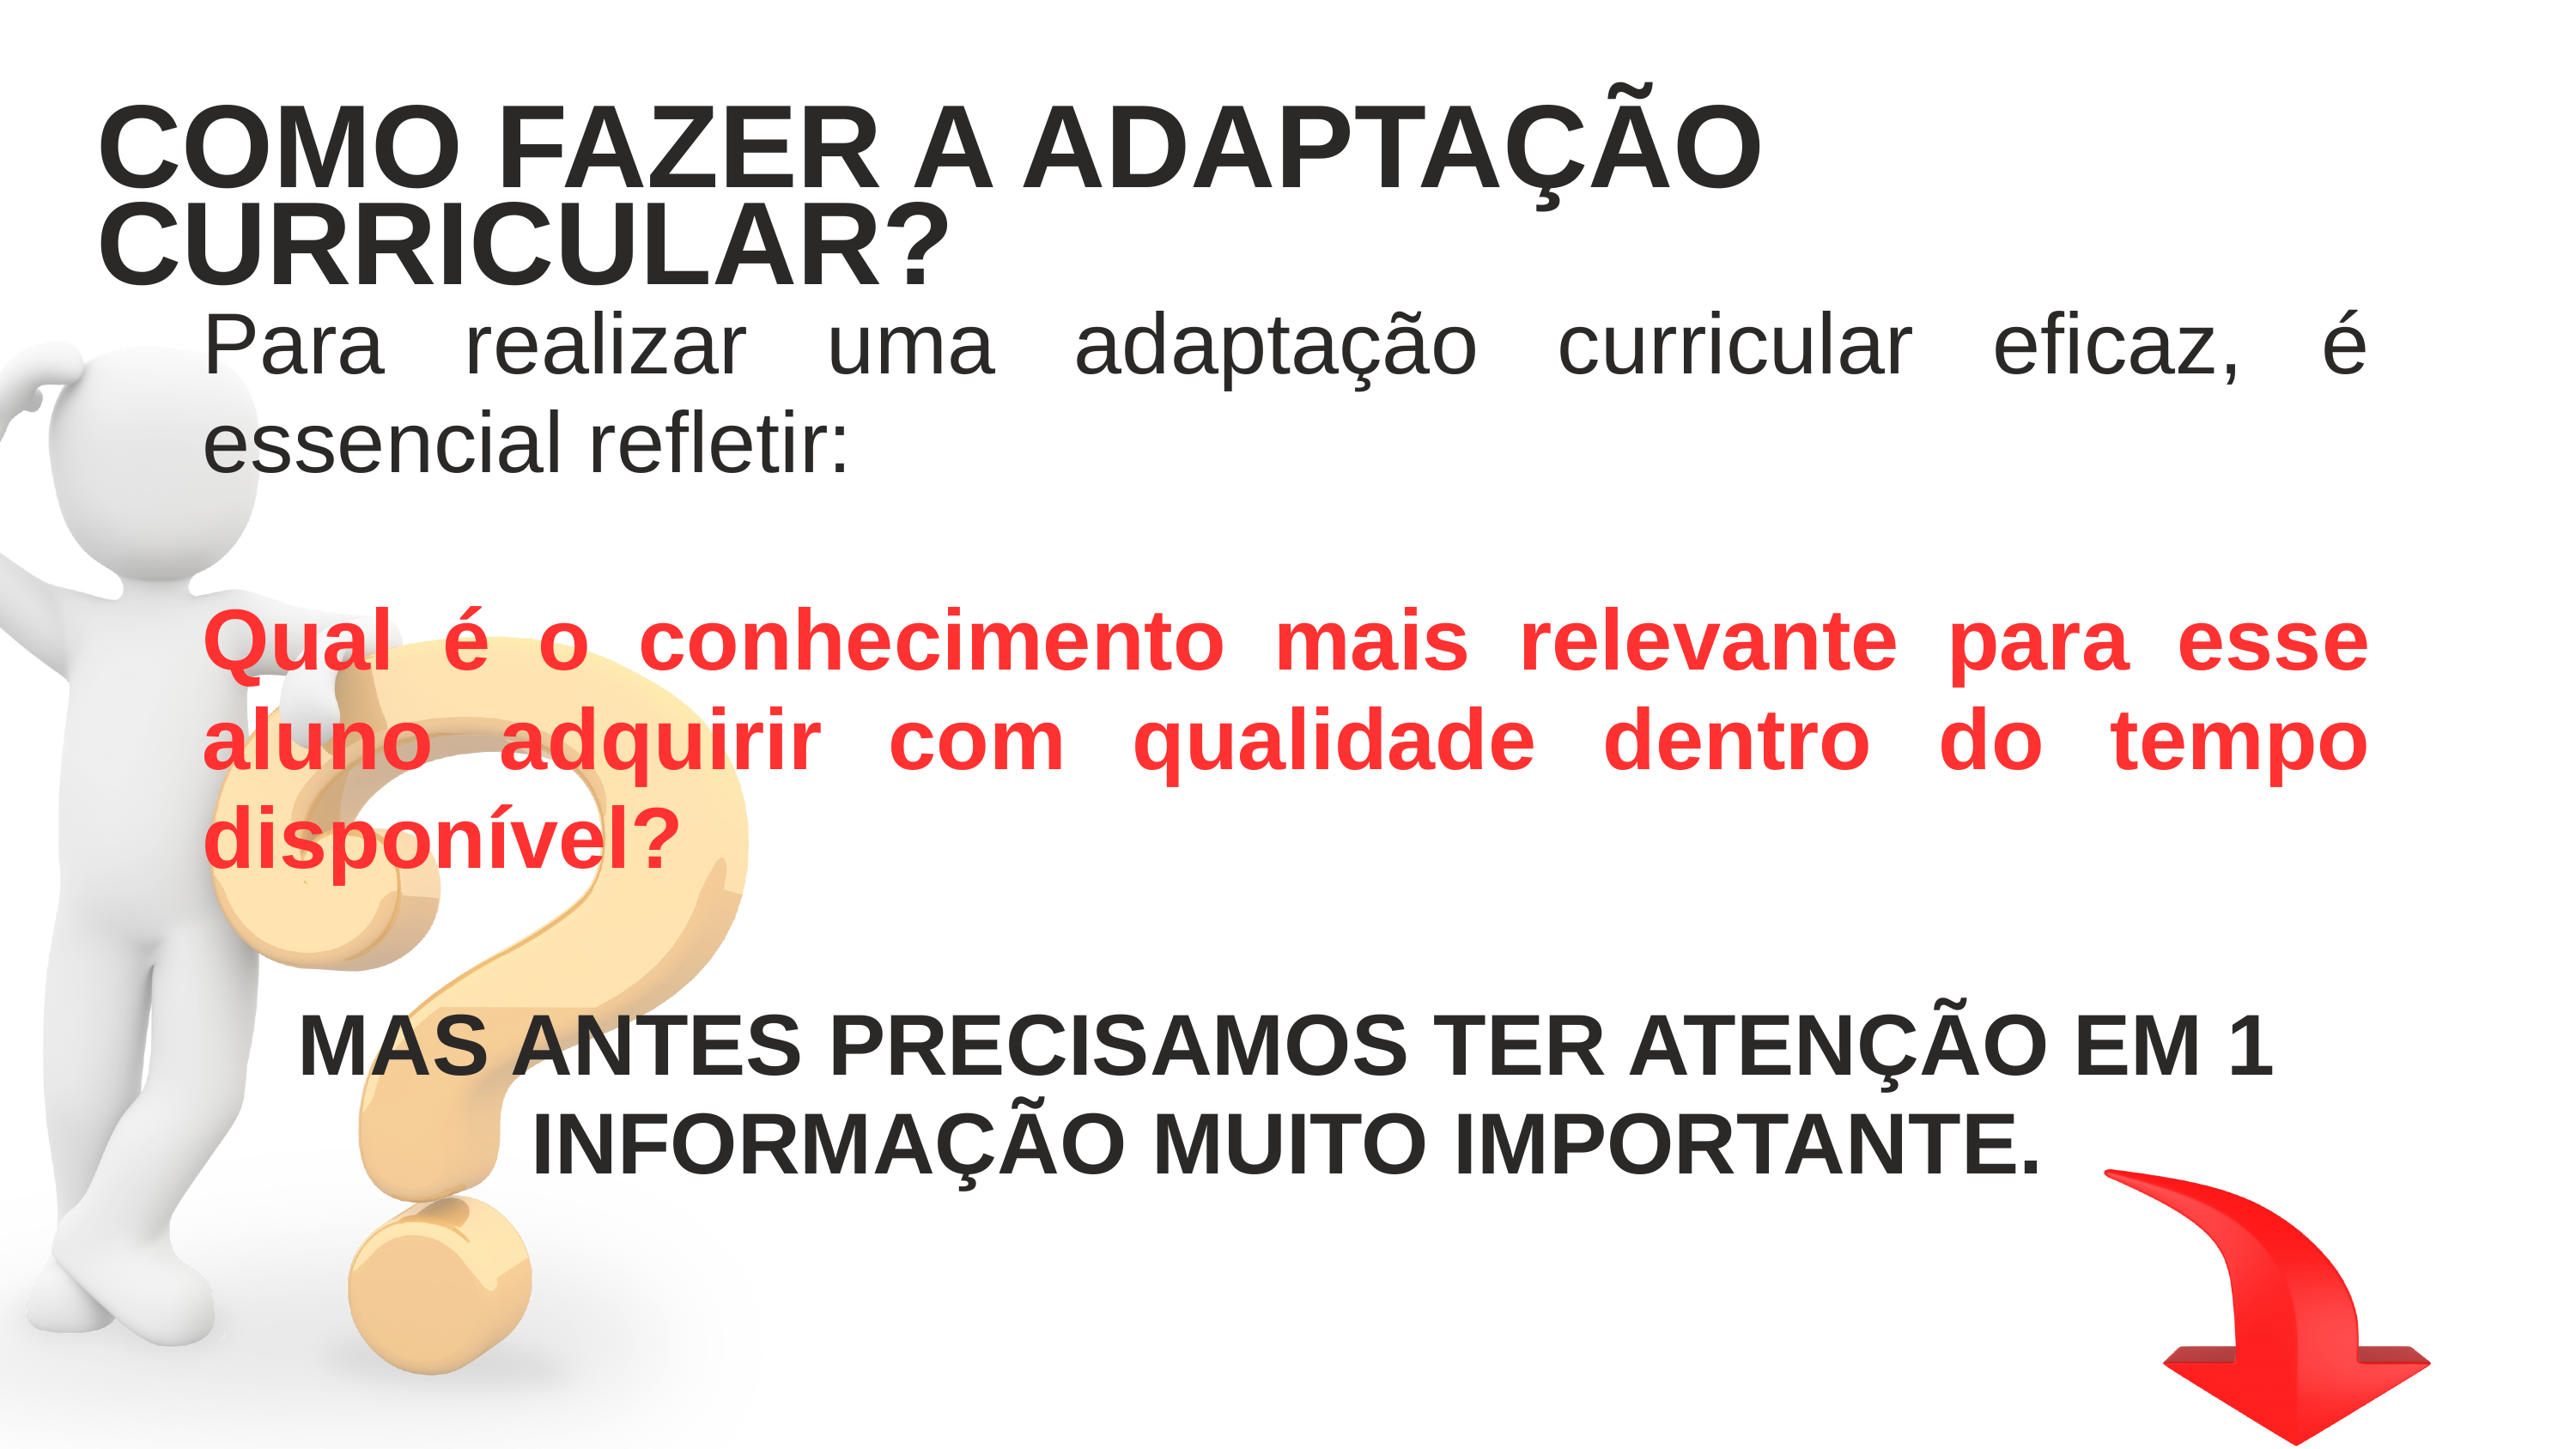

COMO FAZER A ADAPTAÇÃO CURRICULAR?

Para realizar uma adaptação curricular eficaz, é essencial refletir:

Qual é o conhecimento mais relevante para esse aluno adquirir com qualidade dentro do tempo disponível?

MAS ANTES PRECISAMOS TER ATENÇÃO EM 1 INFORMAÇÃO MUITO IMPORTANTE.